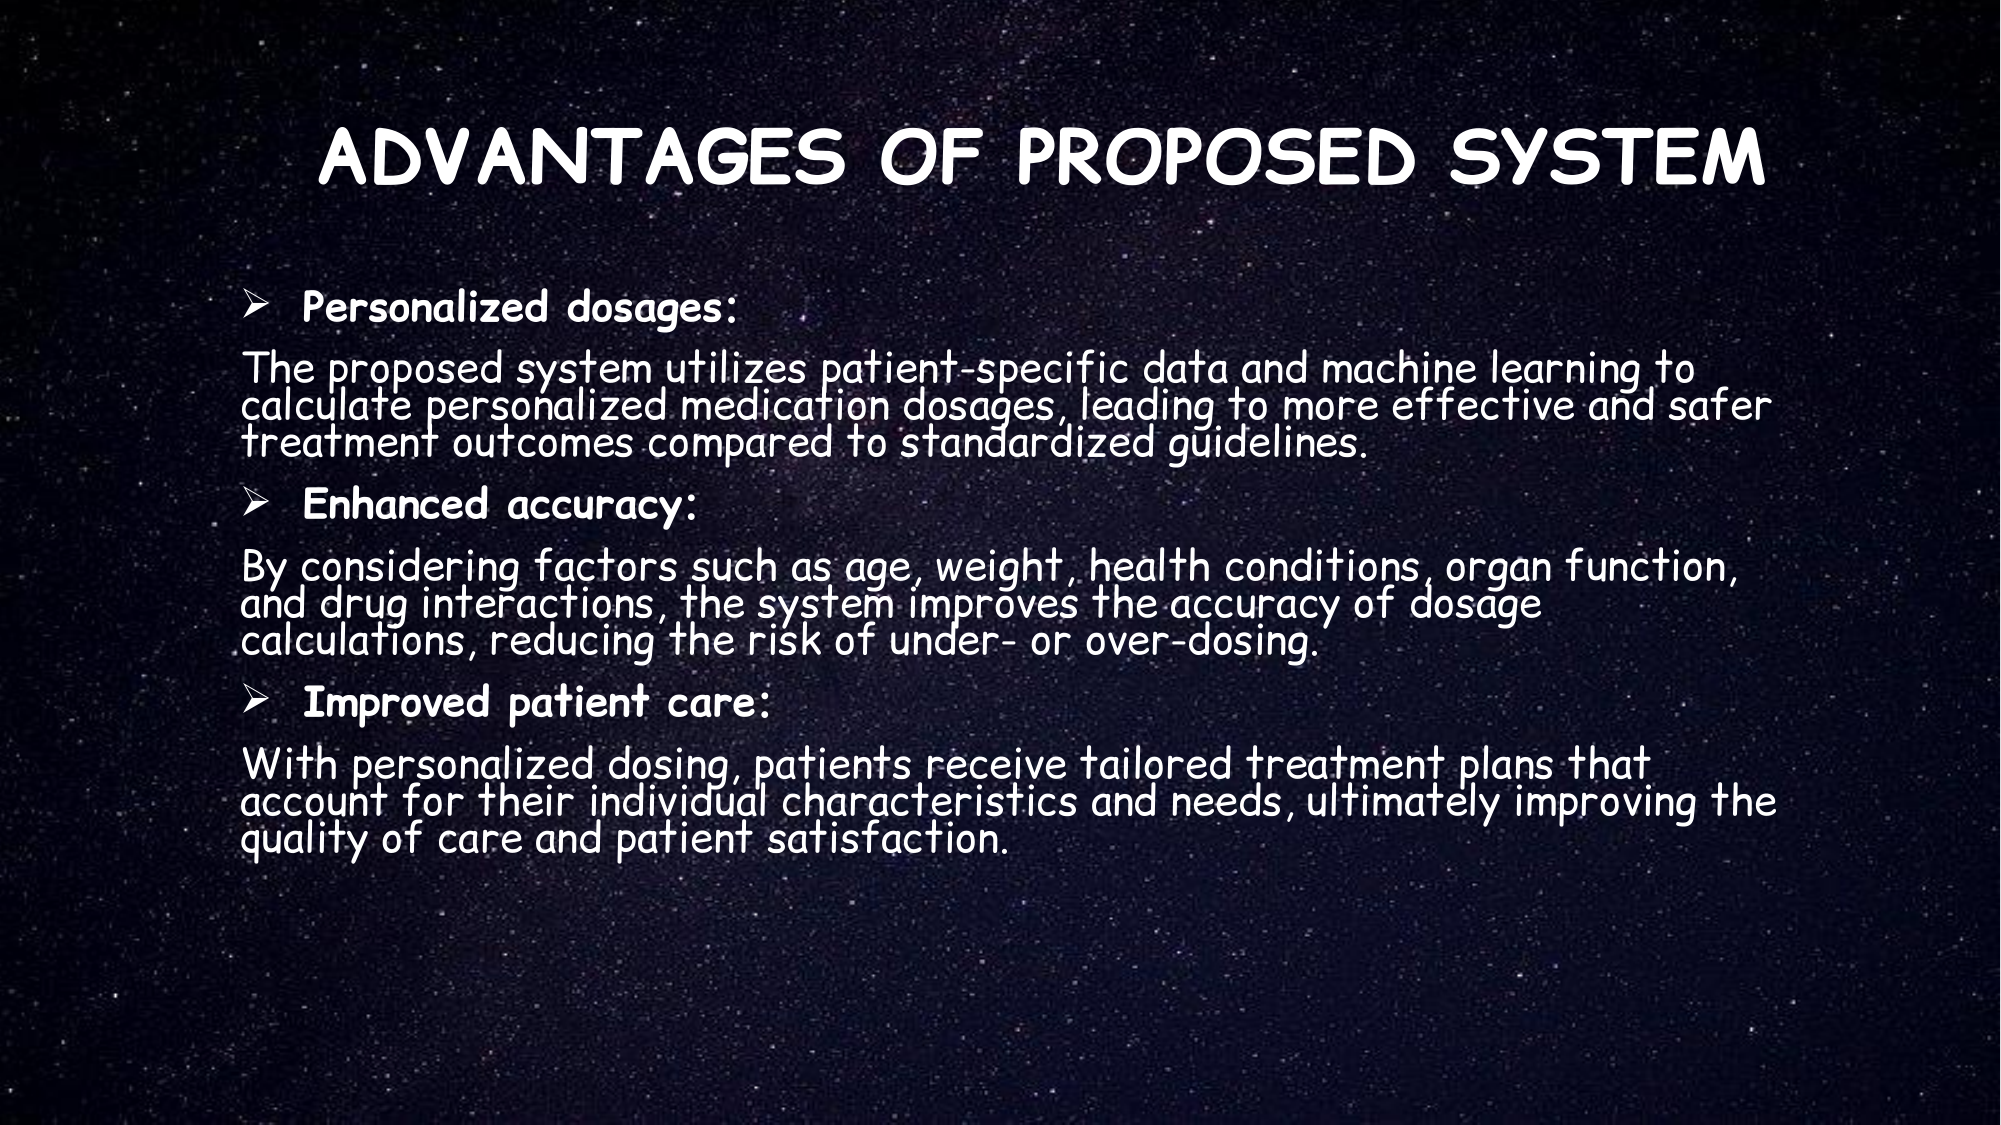

# ADVANTAGES OF PROPOSED SYSTEM
Personalized dosages:
The proposed system utilizes patient-specific data and machine learning to calculate personalized medication dosages, leading to more effective and safer treatment outcomes compared to standardized guidelines.
Enhanced accuracy:
By considering factors such as age, weight, health conditions, organ function, and drug interactions, the system improves the accuracy of dosage calculations, reducing the risk of under- or over-dosing.
Improved patient care:
With personalized dosing, patients receive tailored treatment plans that account for their individual characteristics and needs, ultimately improving the quality of care and patient satisfaction.